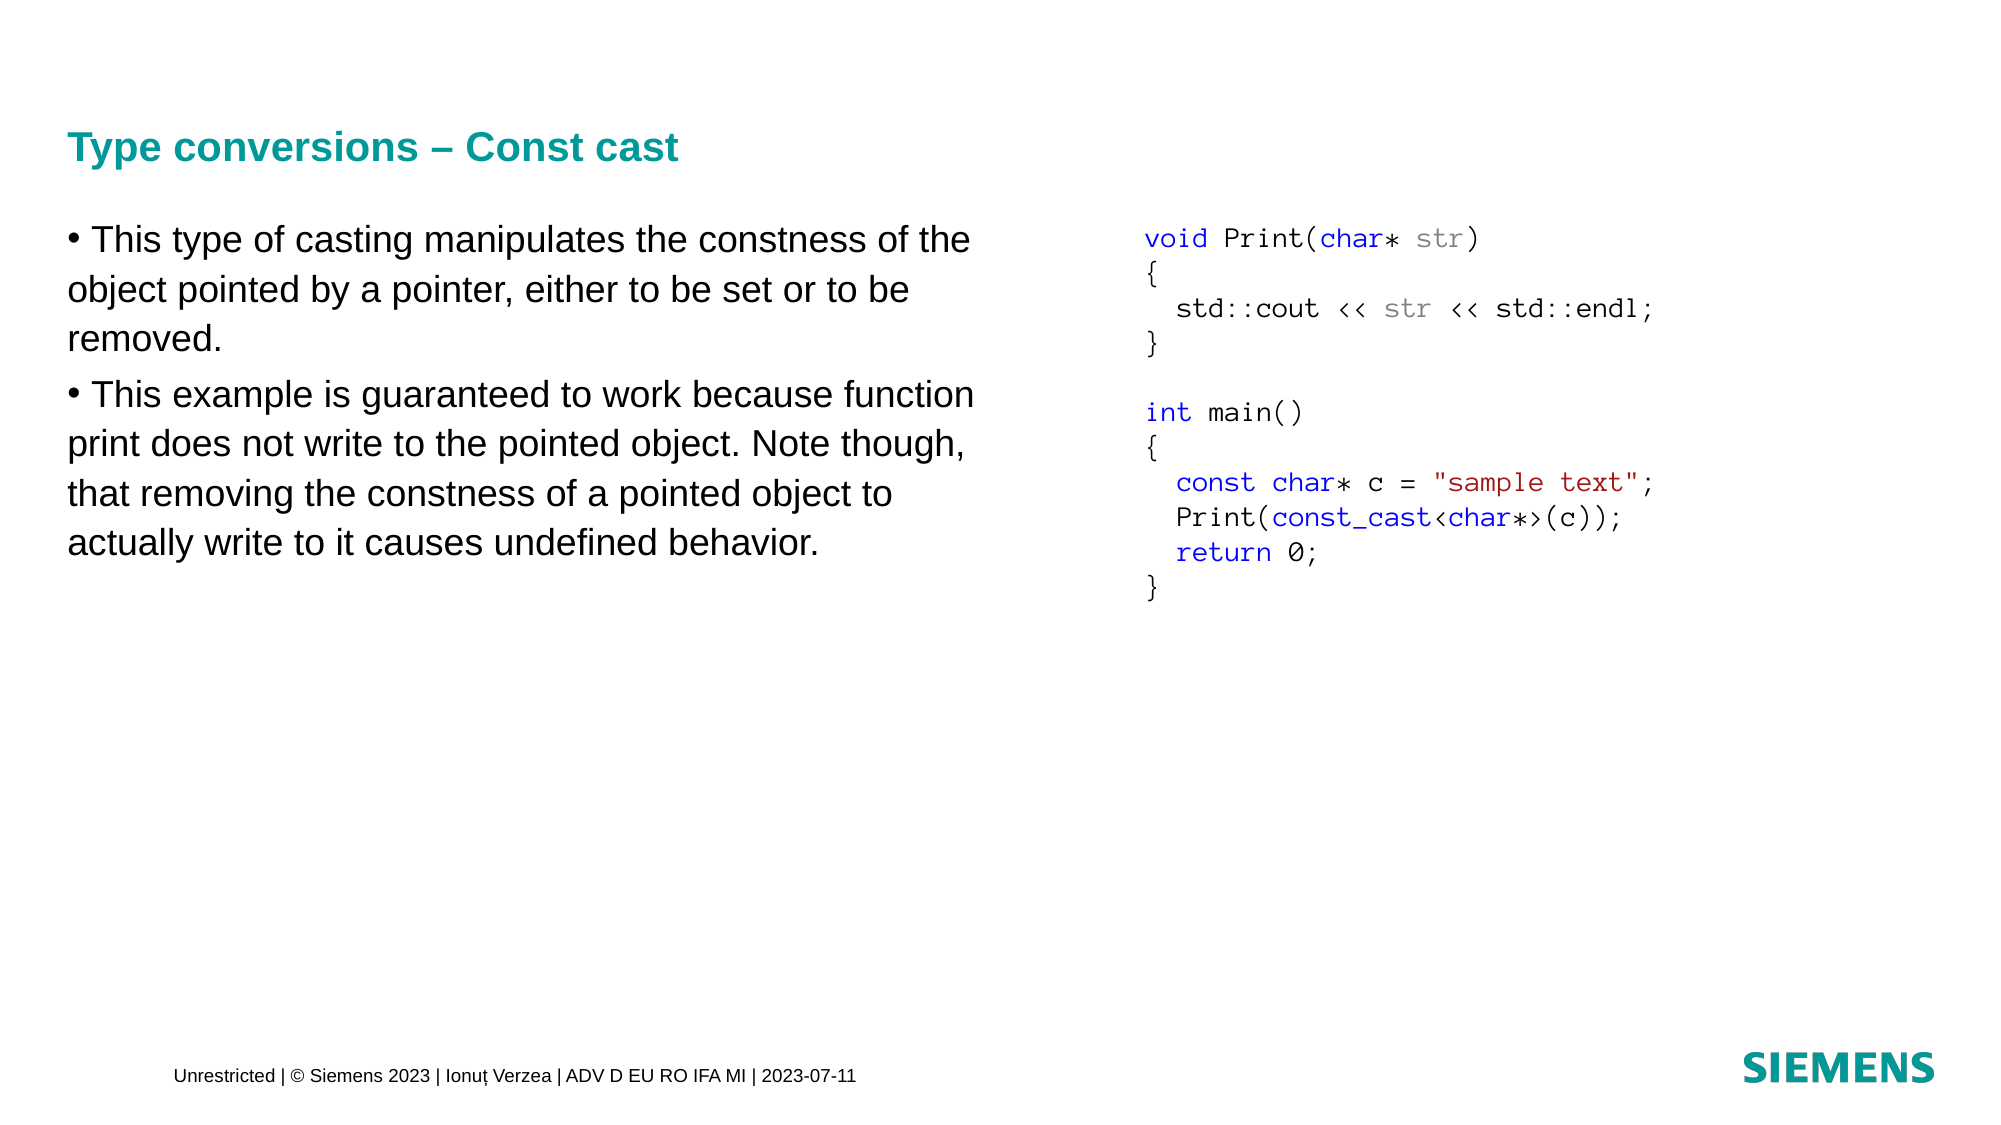

# Type conversions – Const cast
 This type of casting manipulates the constness of the object pointed by a pointer, either to be set or to be removed.
 This example is guaranteed to work because function print does not write to the pointed object. Note though, that removing the constness of a pointed object to actually write to it causes undefined behavior.
void Print(char* str)
{
  std::cout << str << std::endl;
}

int main()
{
  const char* c = "sample text";
  Print(const_cast<char*>(c));
  return 0;
}
Unrestricted | © Siemens 2023 | Ionuț Verzea | ADV D EU RO IFA MI | 2023-07-11